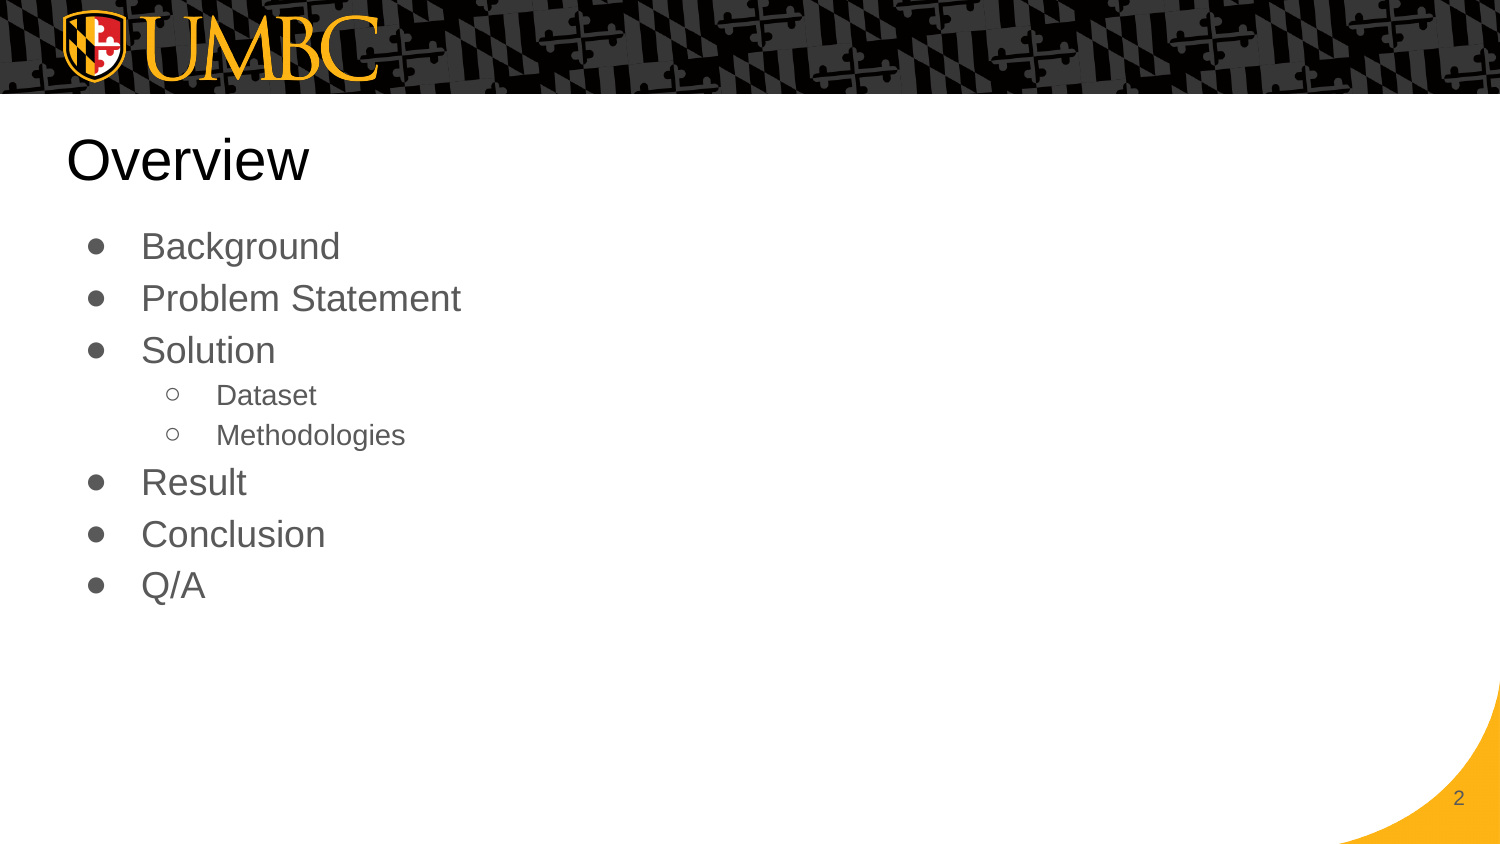

# Overview
Background
Problem Statement
Solution
Dataset
Methodologies
Result
Conclusion
Q/A
2